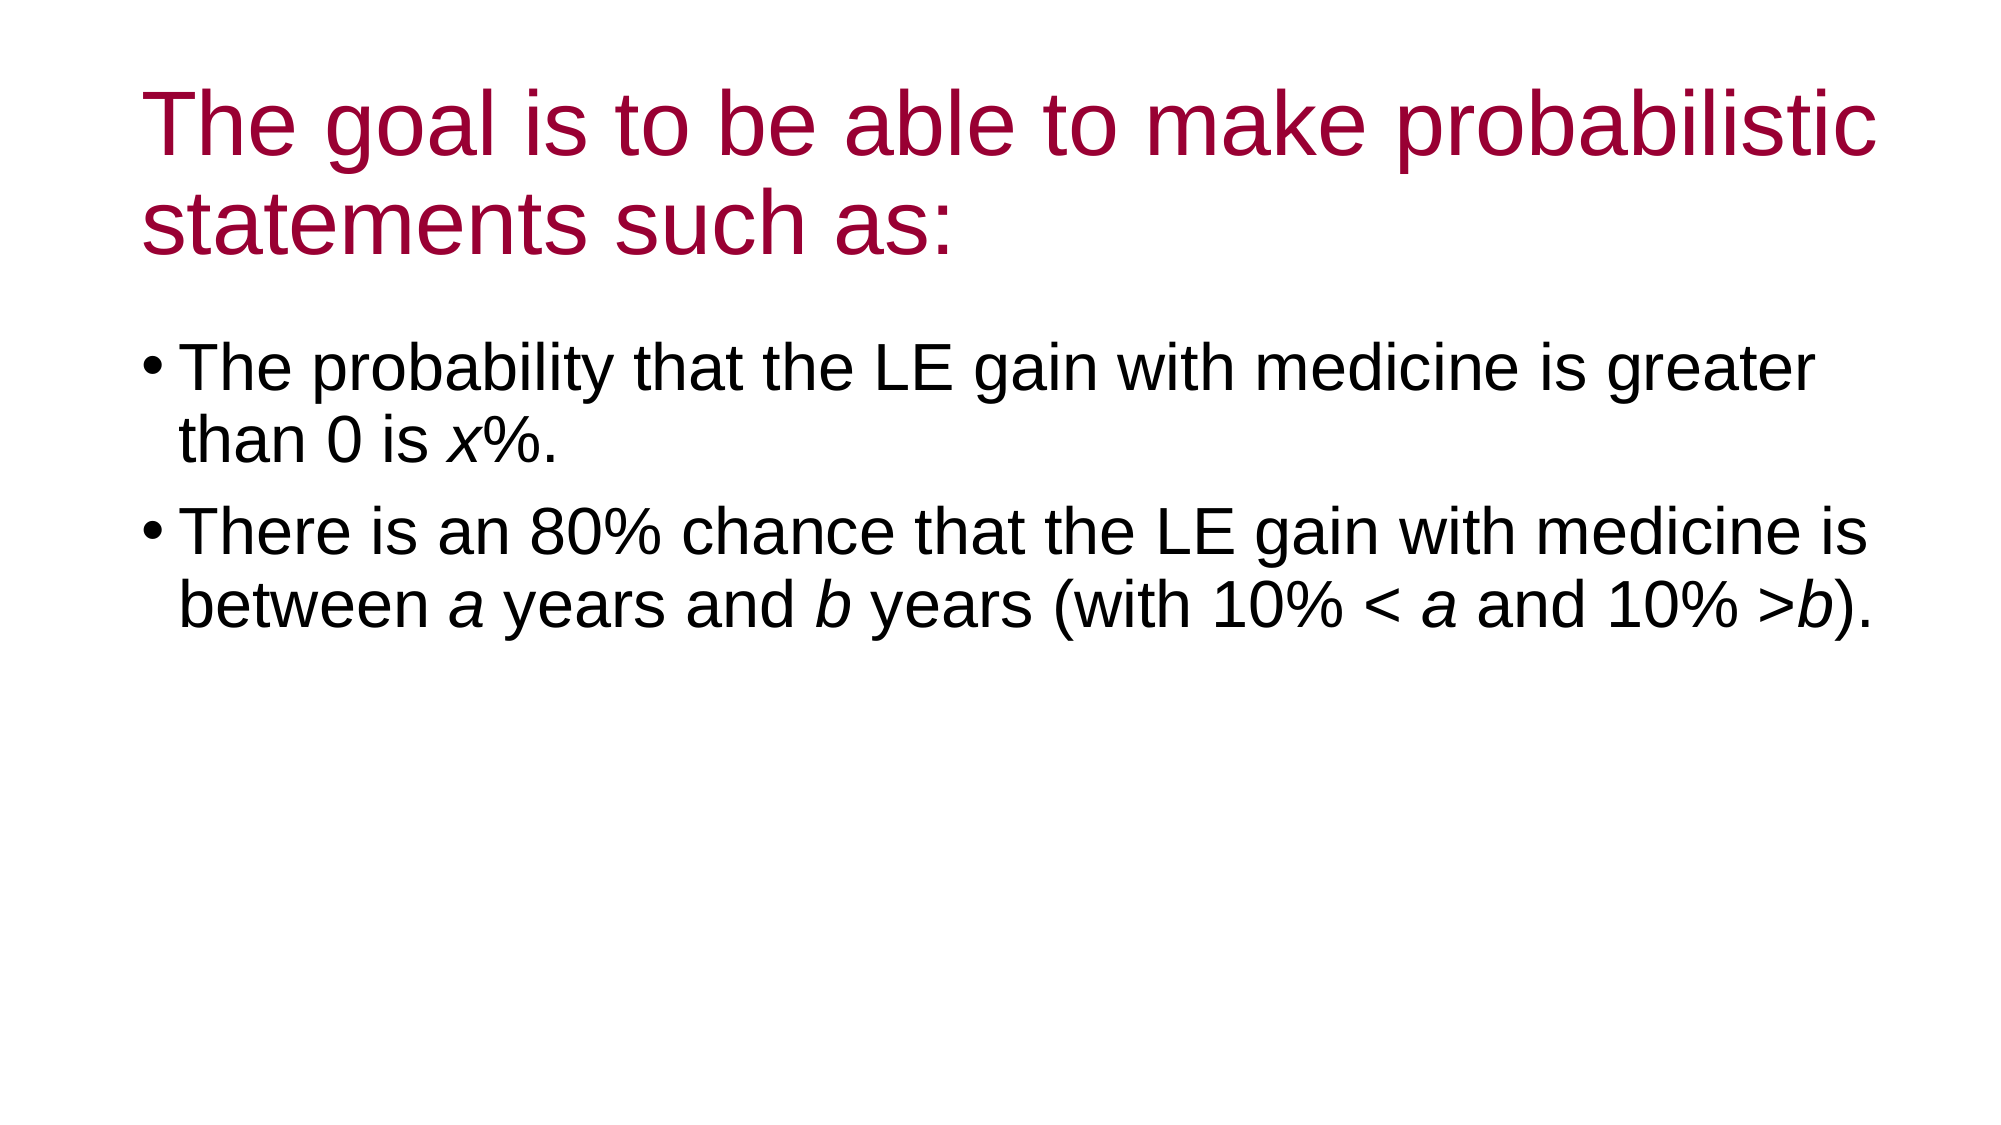

# The goal is to be able to make probabilistic statements such as:
The probability that the LE gain with medicine is greater than 0 is x%.
There is an 80% chance that the LE gain with medicine is between a years and b years (with 10% < a and 10% >b).